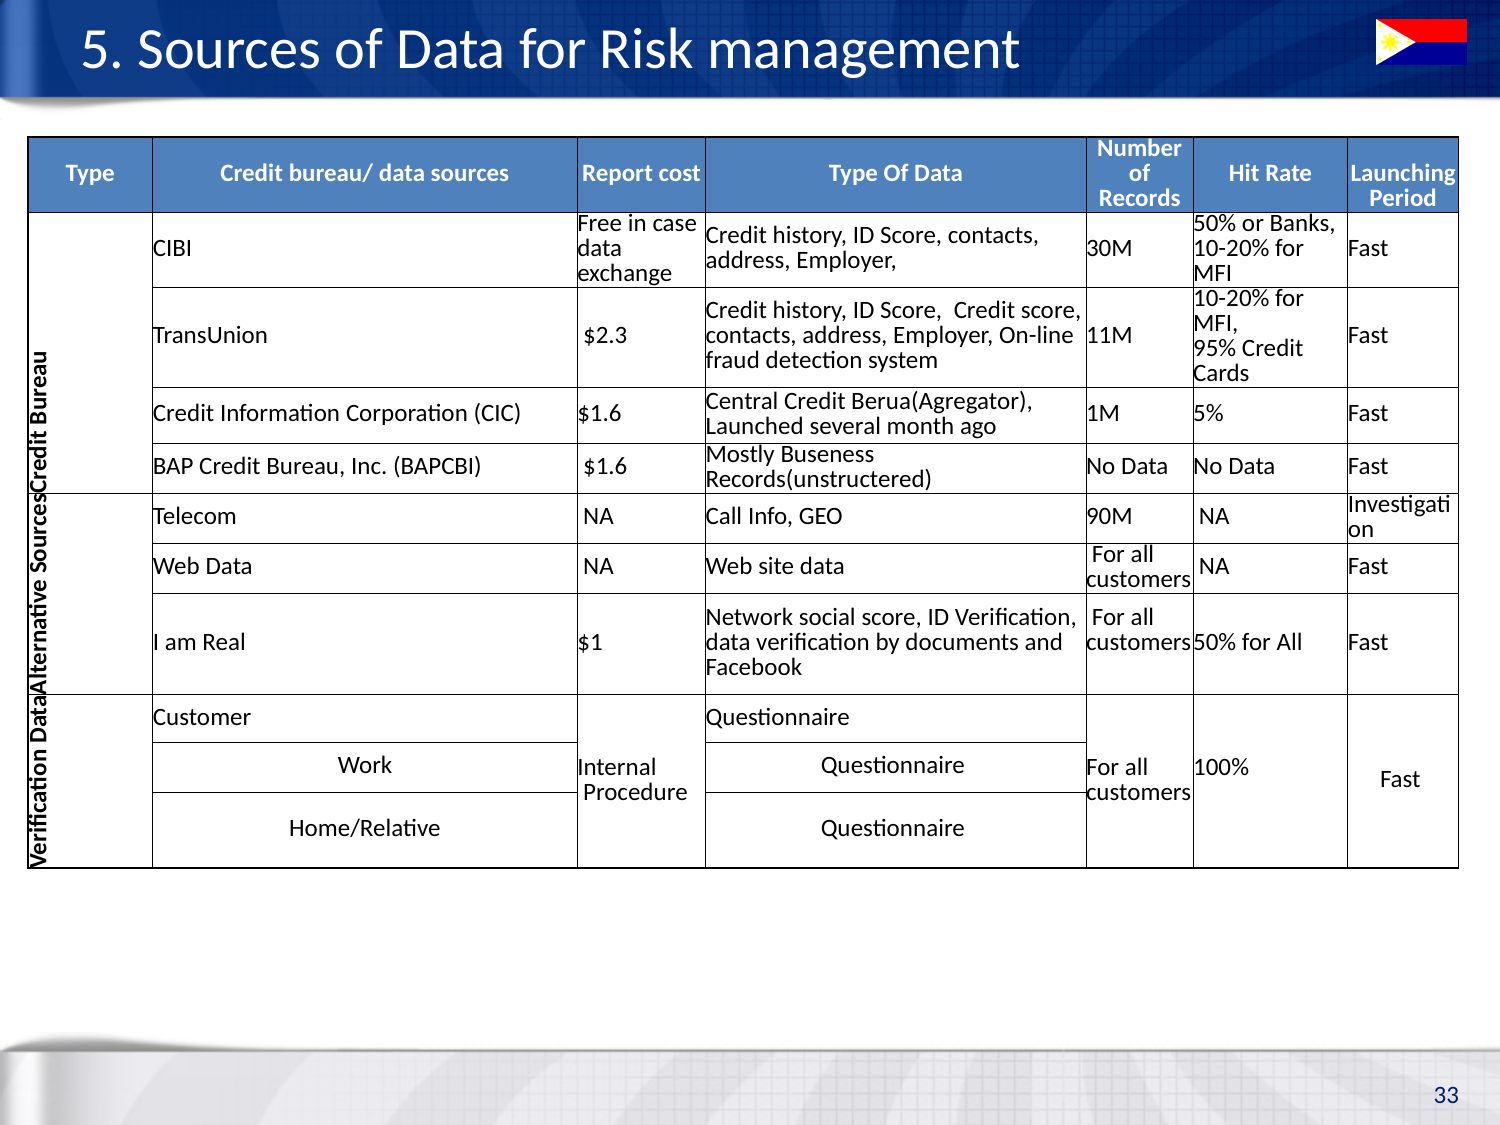

# 5. Sources of Data for Risk management
| Type | Credit bureau/ data sources | Report cost | Type Of Data | Number of Records | Hit Rate | Launching Period |
| --- | --- | --- | --- | --- | --- | --- |
| Credit Bureau | CIBI | Free in case data exchange | Credit history, ID Score, contacts, address, Employer, | 30M | 50% or Banks, 10-20% for MFI | Fast |
|  | TransUnion | $2.3 | Credit history, ID Score, Credit score, contacts, address, Employer, On-line fraud detection system | 11M | 10-20% for MFI, 95% Credit Cards | Fast |
|  | Credit Information Corporation (CIC) | $1.6 | Central Credit Berua(Agregator), Launched several month ago | 1M | 5% | Fast |
|  | BAP Credit Bureau, Inc. (BAPCBI) | $1.6 | Mostly Buseness Records(unstructered) | No Data | No Data | Fast |
| Alternative Sources | Telecom | NA | Call Info, GEO | 90M | NA | Investigation |
|  | Web Data | NA | Web site data | For all customers | NA | Fast |
|  | I am Real | $1 | Network social score, ID Verification, data verification by documents and Facebook | For all customers | 50% for All | Fast |
| Verification Data | Customer | Internal Procedure | Questionnaire | For all customers | 100% | Fast |
|  | Work |  | Questionnaire |  |  |  |
|  | Home/Relative |  | Questionnaire |  |  |  |
33